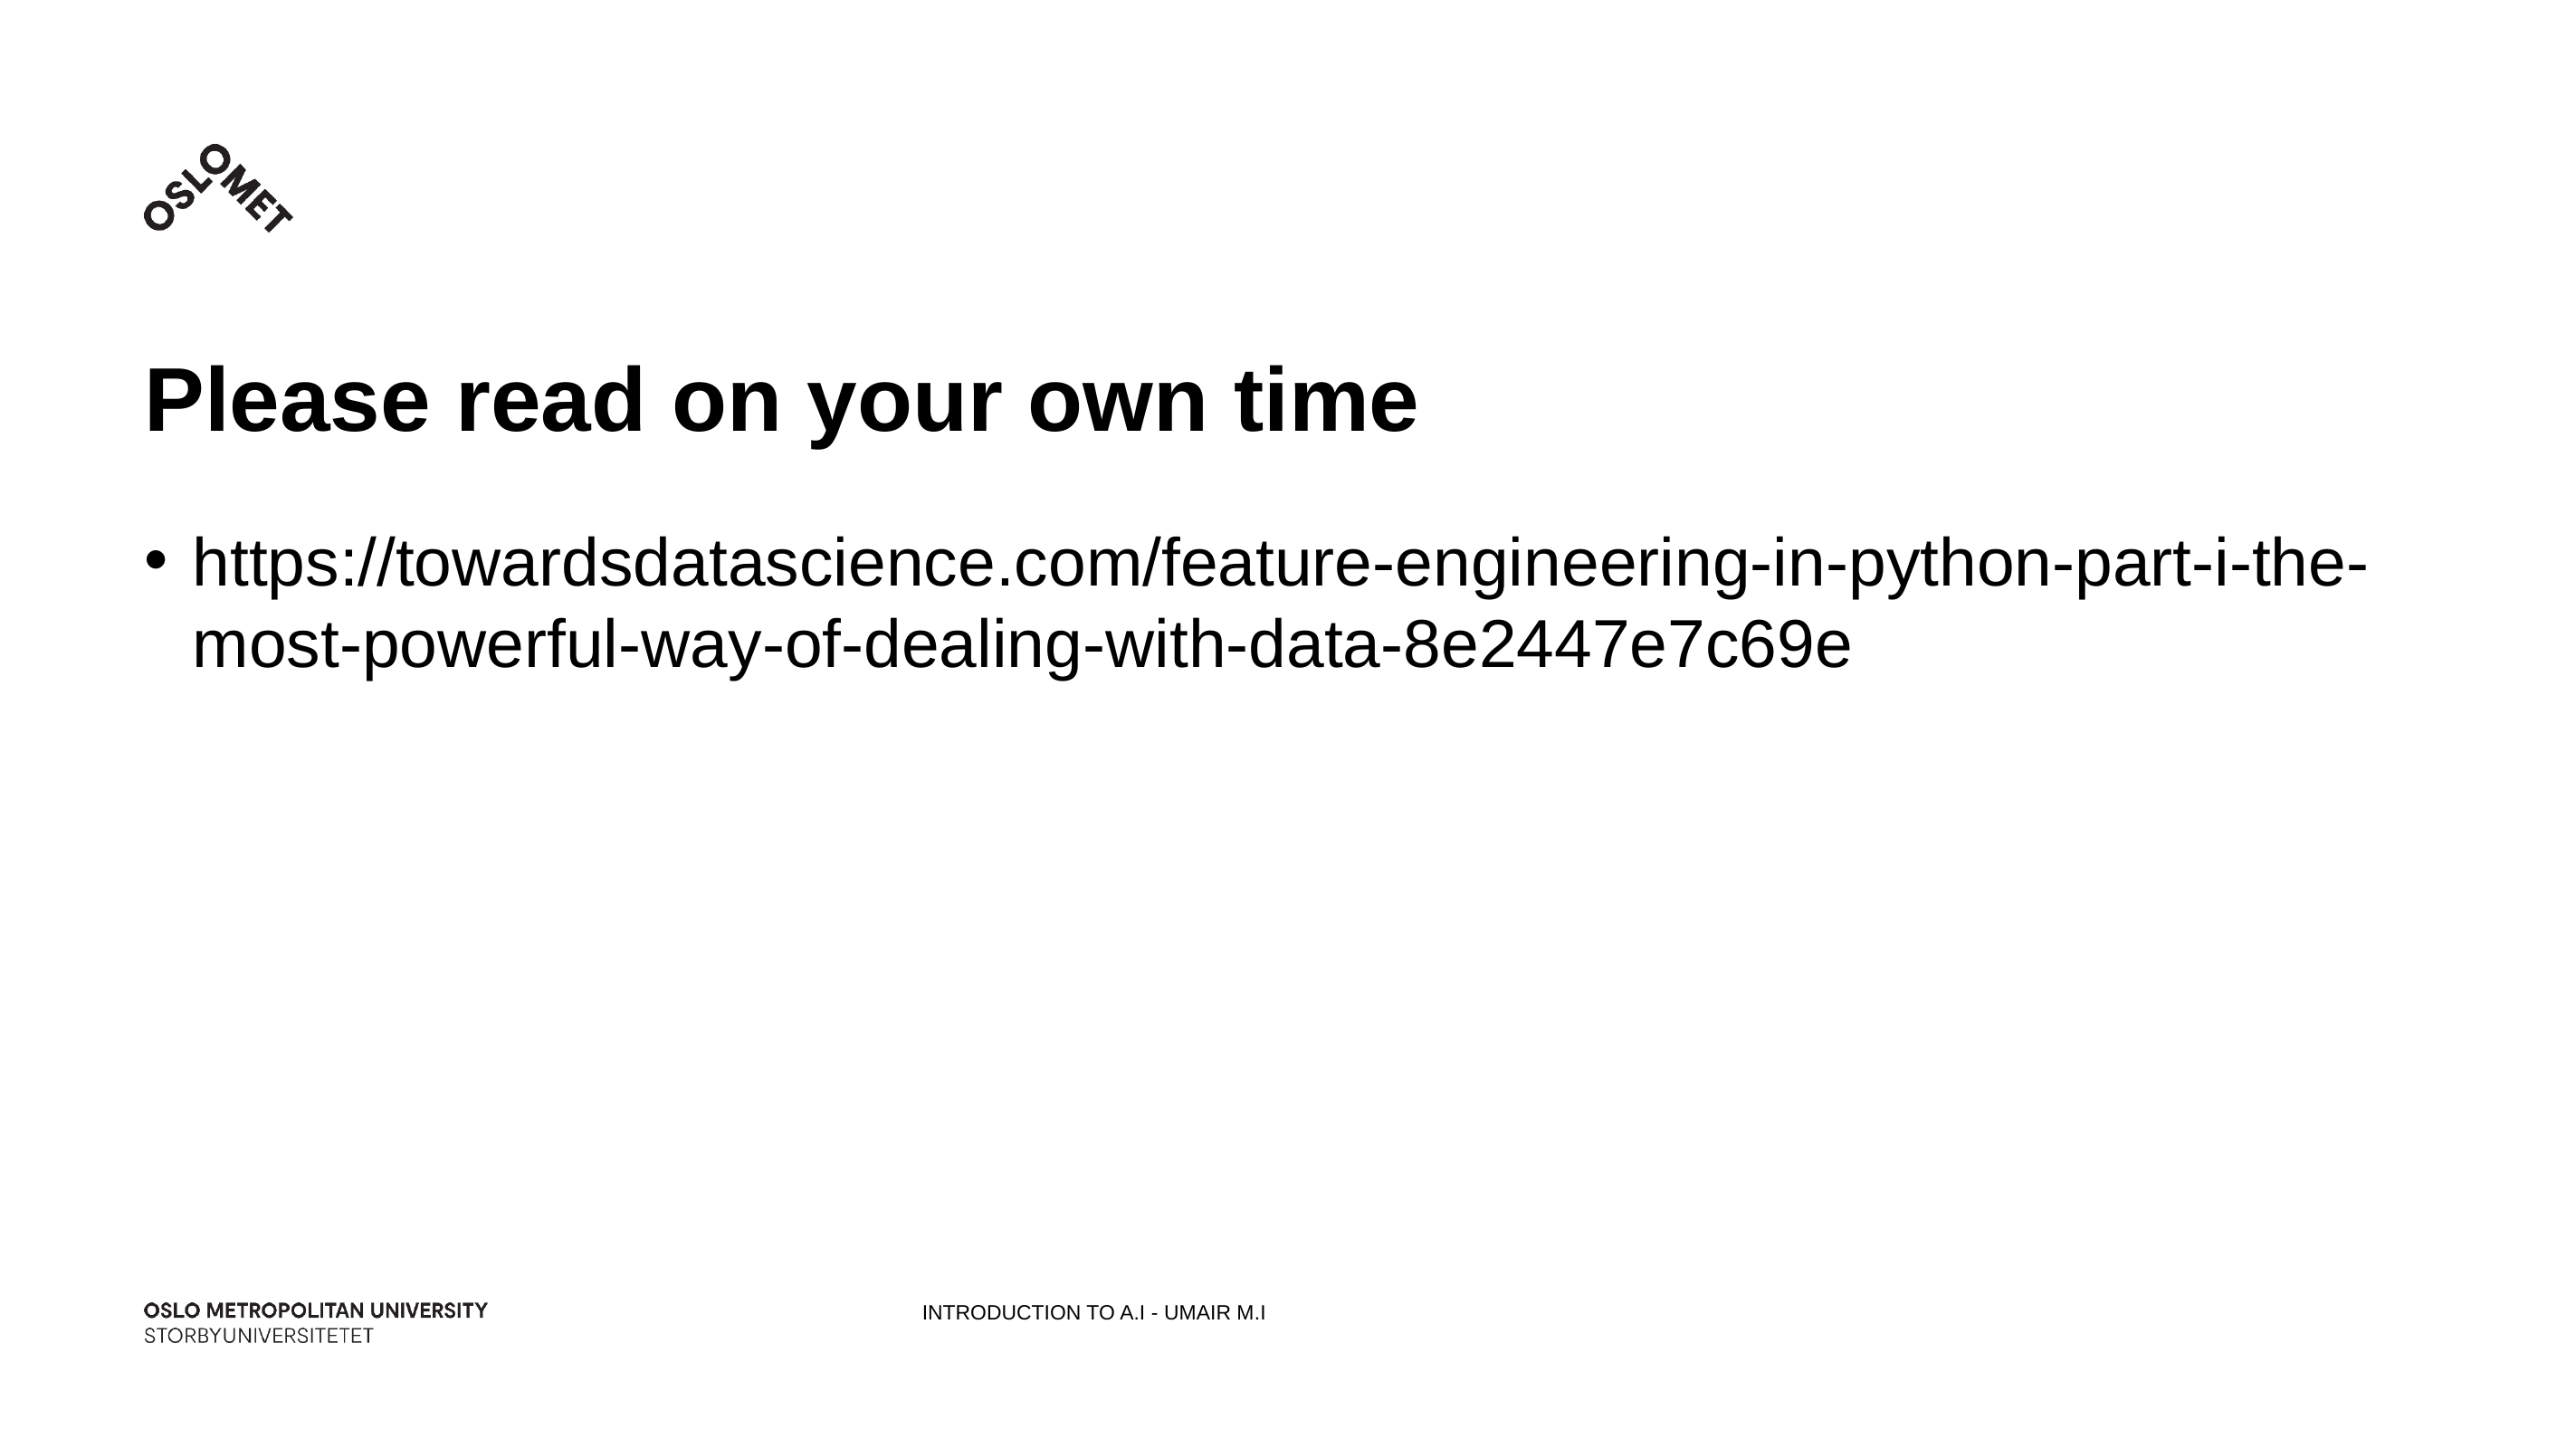

# Please read on your own time
https://towardsdatascience.com/feature-engineering-in-python-part-i-the-most-powerful-way-of-dealing-with-data-8e2447e7c69e
Introduction to A.I - Umair M.I